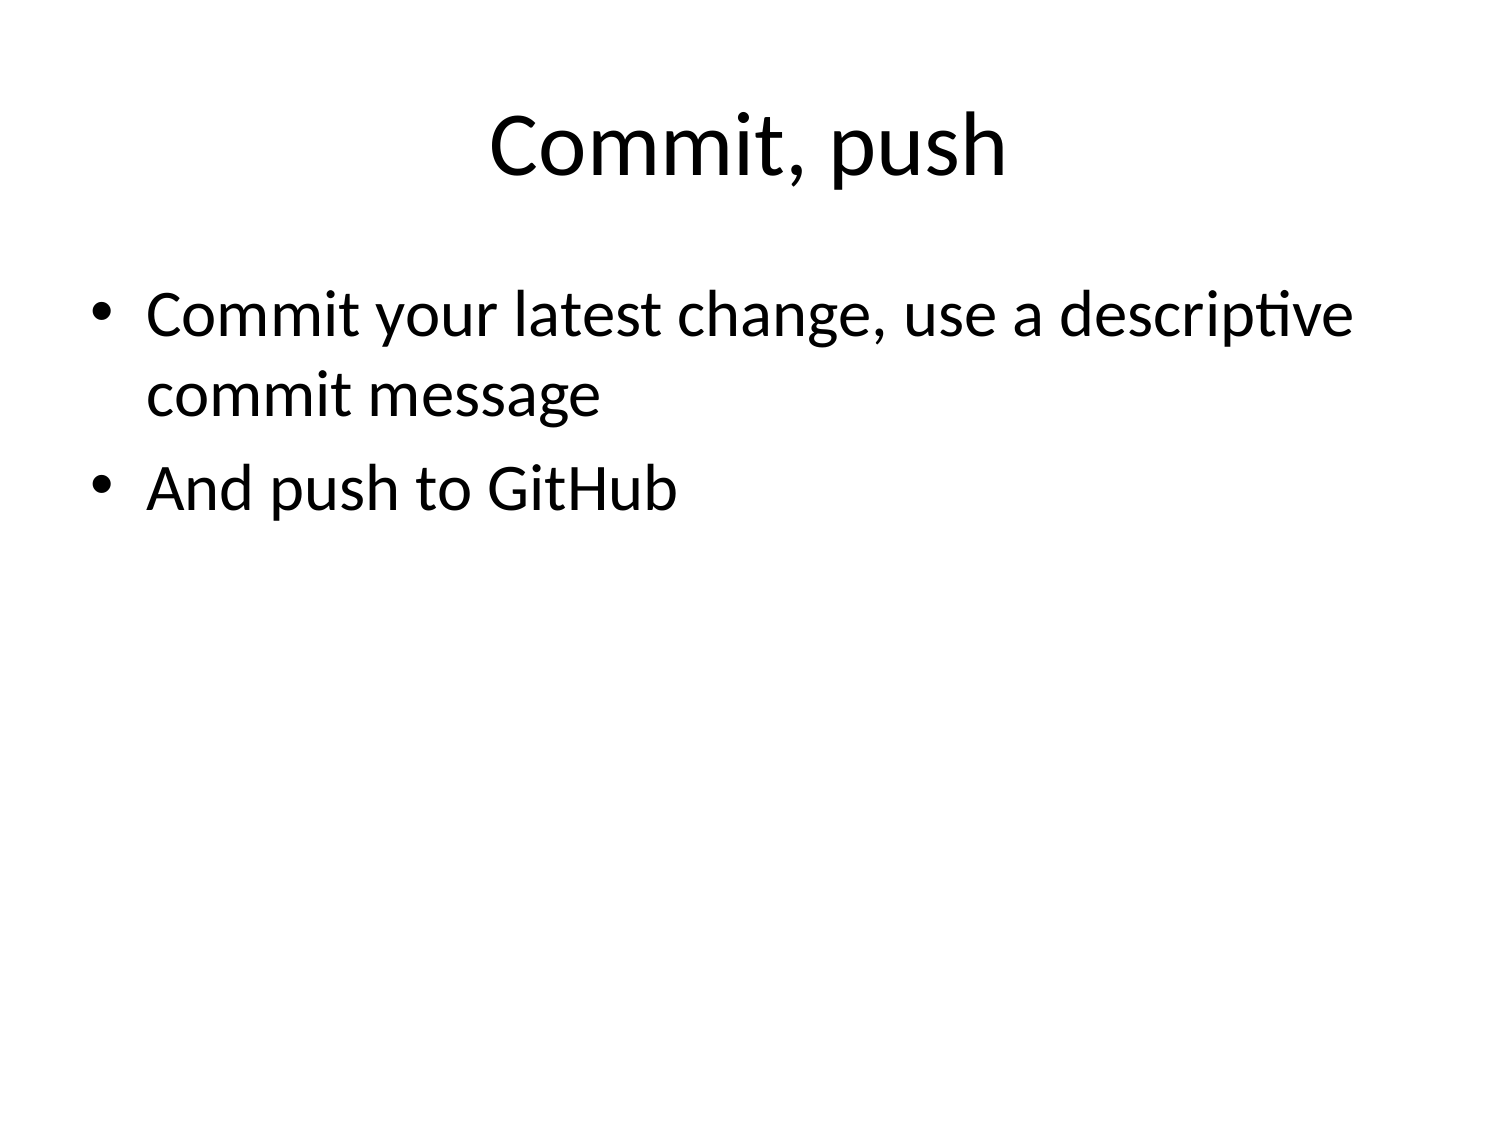

# Commit, push
Commit your latest change, use a descriptive commit message
And push to GitHub